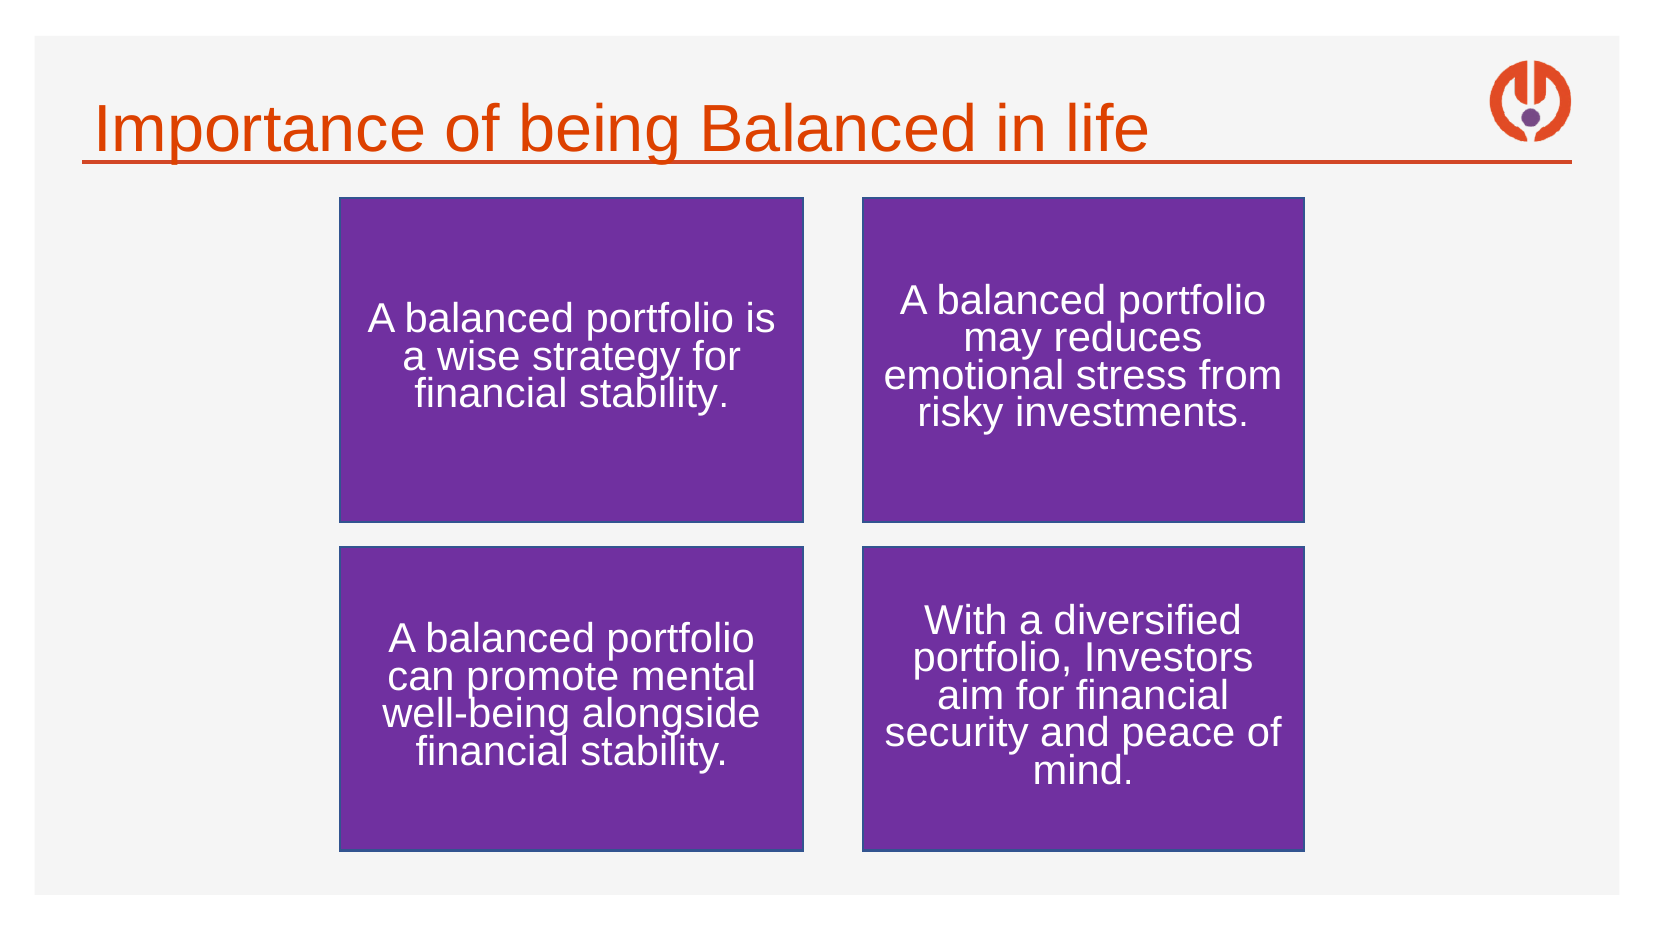

Importance of being Balanced in life

A balanced portfolio may reduces emotional stress from risky investments.
A balanced portfolio is a wise strategy for financial stability.
A balanced portfolio can promote mental well-being alongside financial stability.
With a diversified portfolio, Investors aim for financial security and peace of mind.